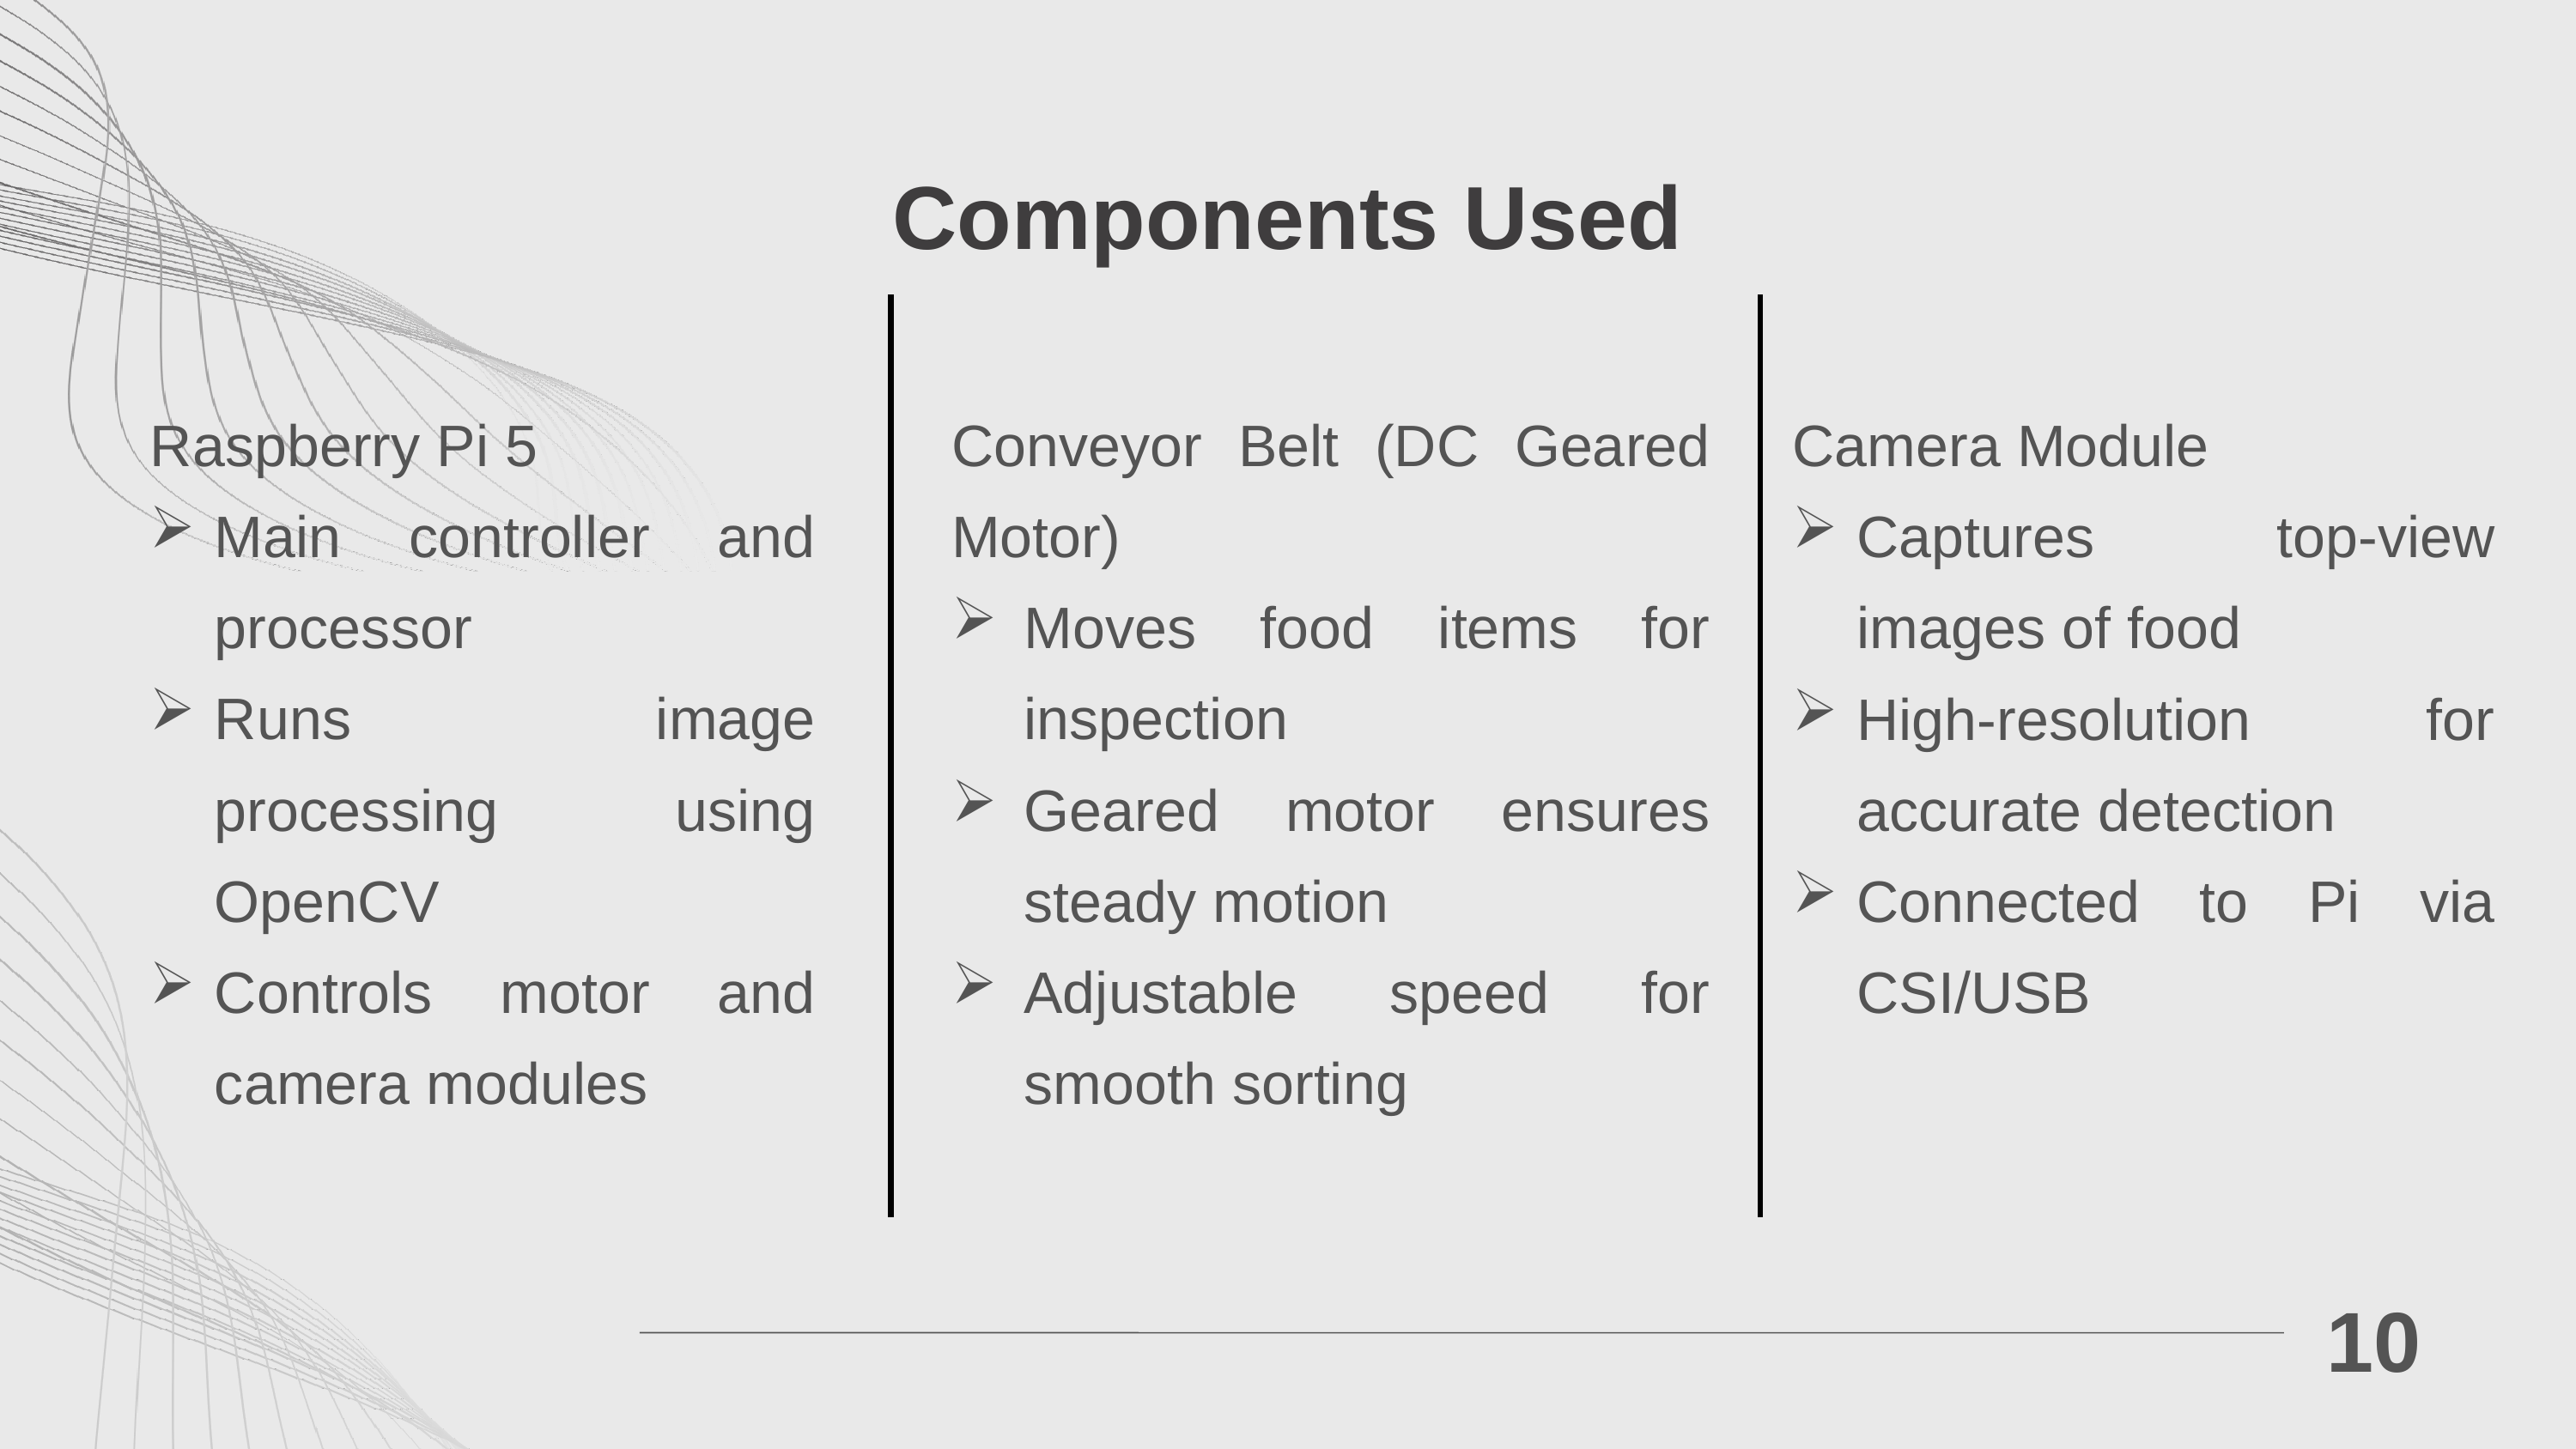

Components Used
Conveyor Belt (DC Geared Motor)
Moves food items for inspection
Geared motor ensures steady motion
Adjustable speed for smooth sorting
Camera Module
Captures top-view images of food
High-resolution for accurate detection
Connected to Pi via CSI/USB
Raspberry Pi 5
Main controller and processor
Runs image processing using OpenCV
Controls motor and camera modules

10